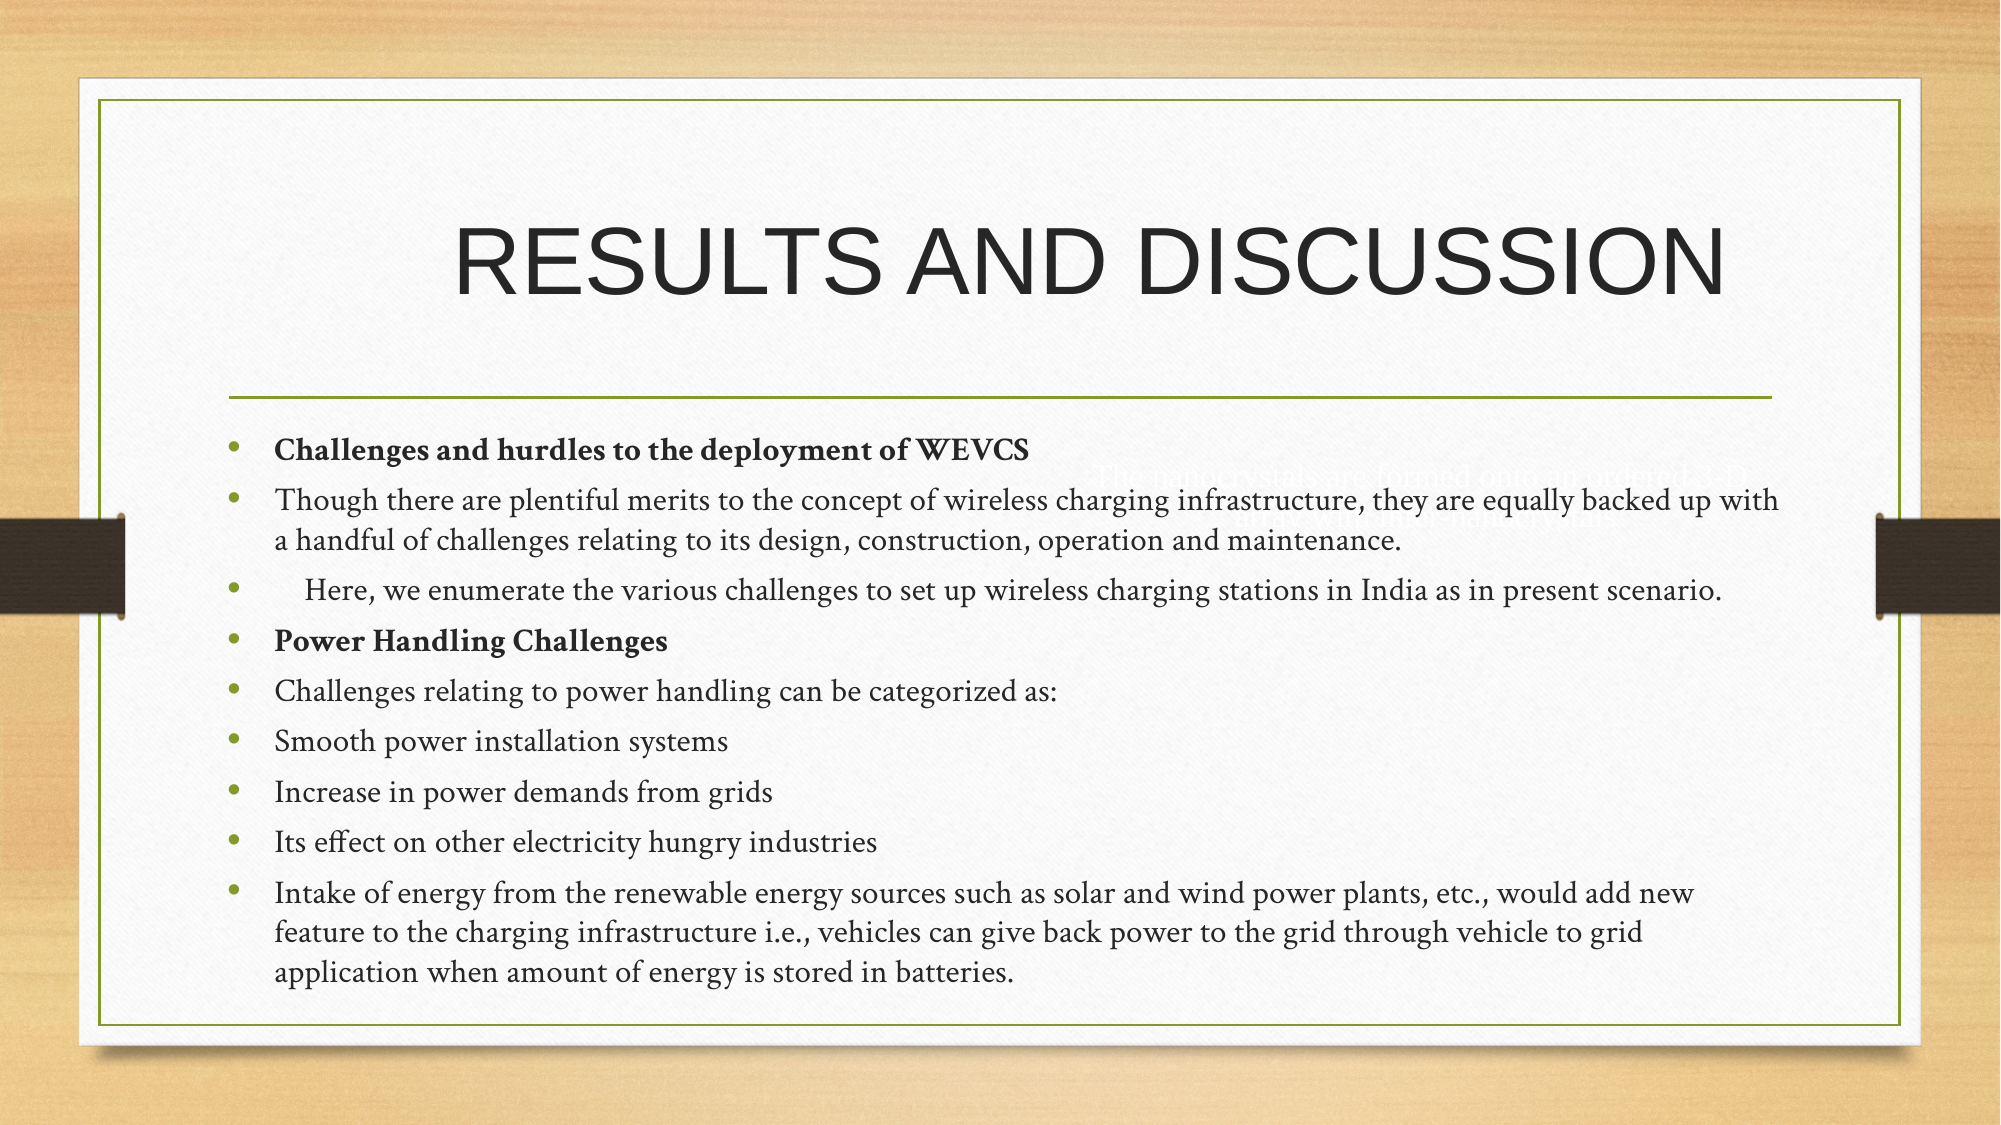

# RESULTS AND DISCUSSION
Challenges and hurdles to the deployment of WEVCS
Though there are plentiful merits to the concept of wireless charging infrastructure, they are equally backed up with a handful of challenges relating to its design, construction, operation and maintenance.
    Here, we enumerate the various challenges to set up wireless charging stations in India as in present scenario.
Power Handling Challenges
Challenges relating to power handling can be categorized as:
Smooth power installation systems
Increase in power demands from grids
Its effect on other electricity hungry industries
Intake of energy from the renewable energy sources such as solar and wind power plants, etc., would add new feature to the charging infrastructure i.e., vehicles can give back power to the grid through vehicle to grid application when amount of energy is stored in batteries.

 The nanocrystals are formed onto an ordered 3-D
`array with inter-nanocrystals